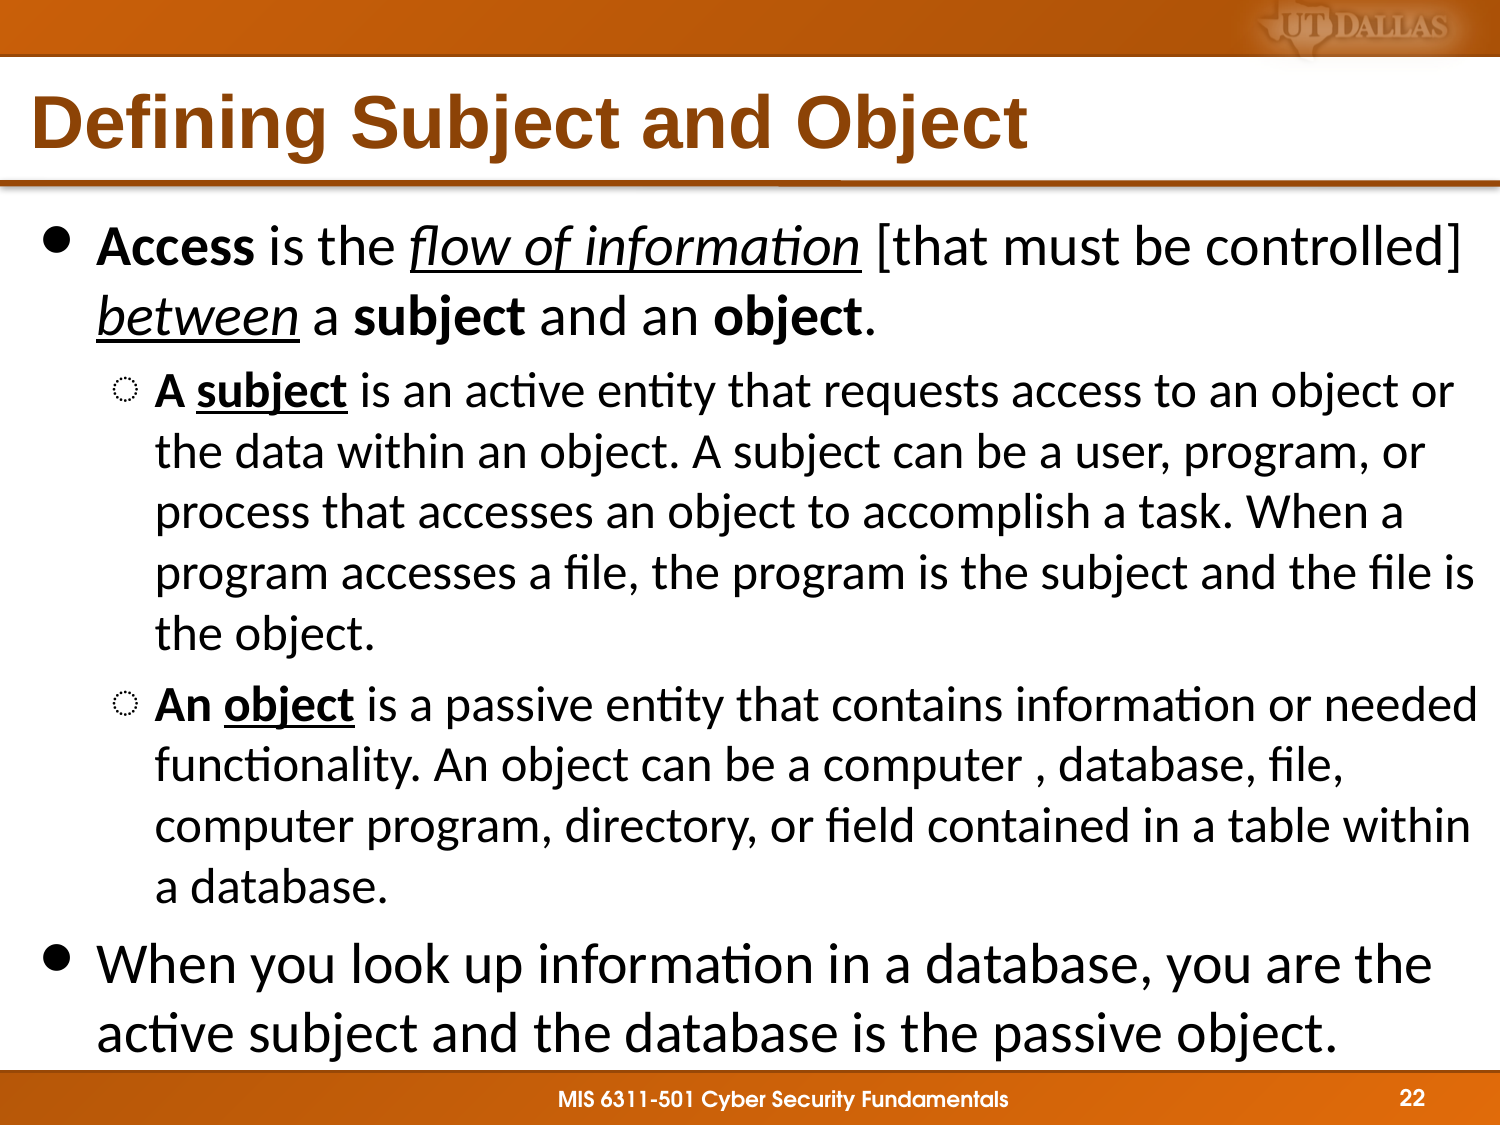

# Defining Subject and Object
Access is the flow of information [that must be controlled] between a subject and an object.
A subject is an active entity that requests access to an object or the data within an object. A subject can be a user, program, or process that accesses an object to accomplish a task. When a program accesses a file, the program is the subject and the file is the object.
An object is a passive entity that contains information or needed functionality. An object can be a computer , database, file, computer program, directory, or field contained in a table within a database.
When you look up information in a database, you are the active subject and the database is the passive object.
22